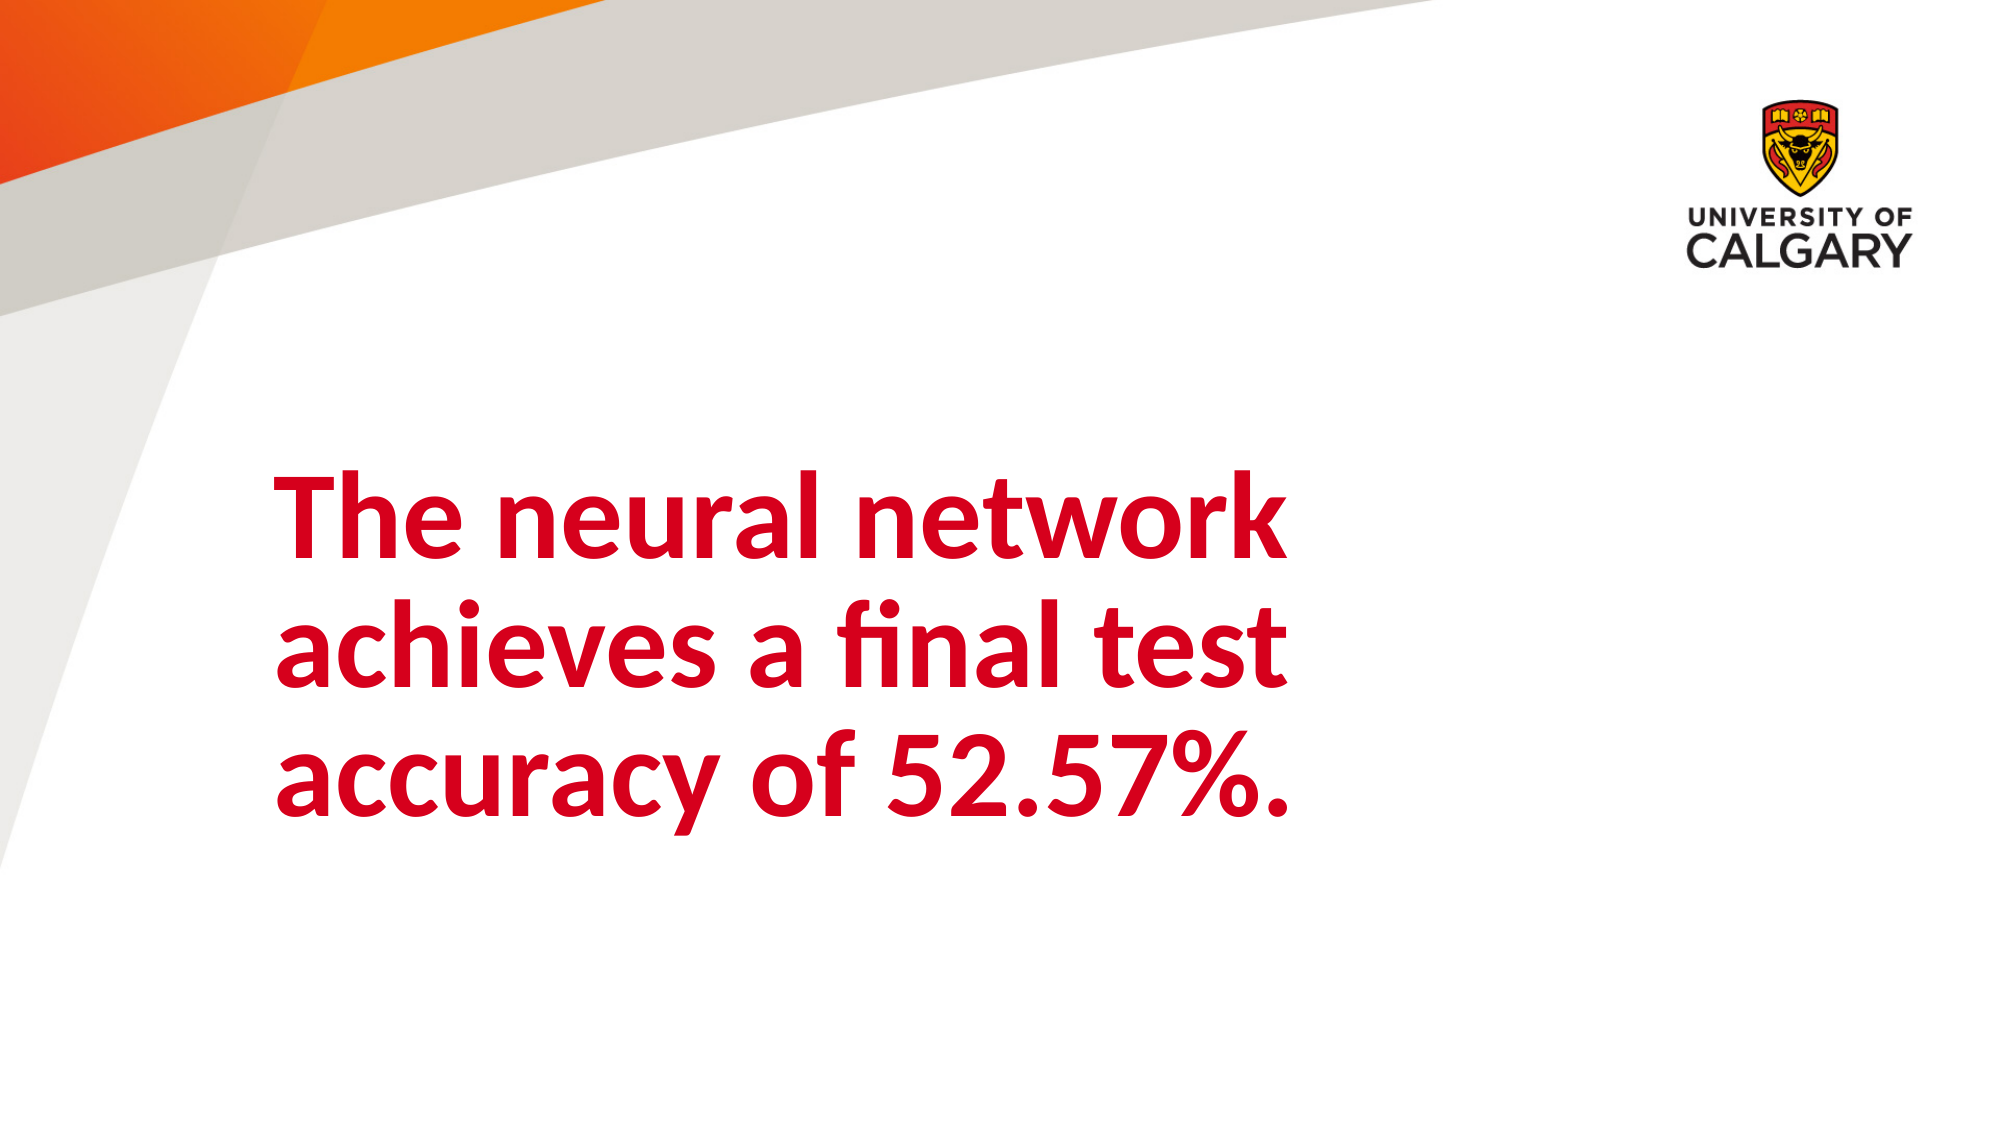

The neural network achieves a final test accuracy of 52.57%.